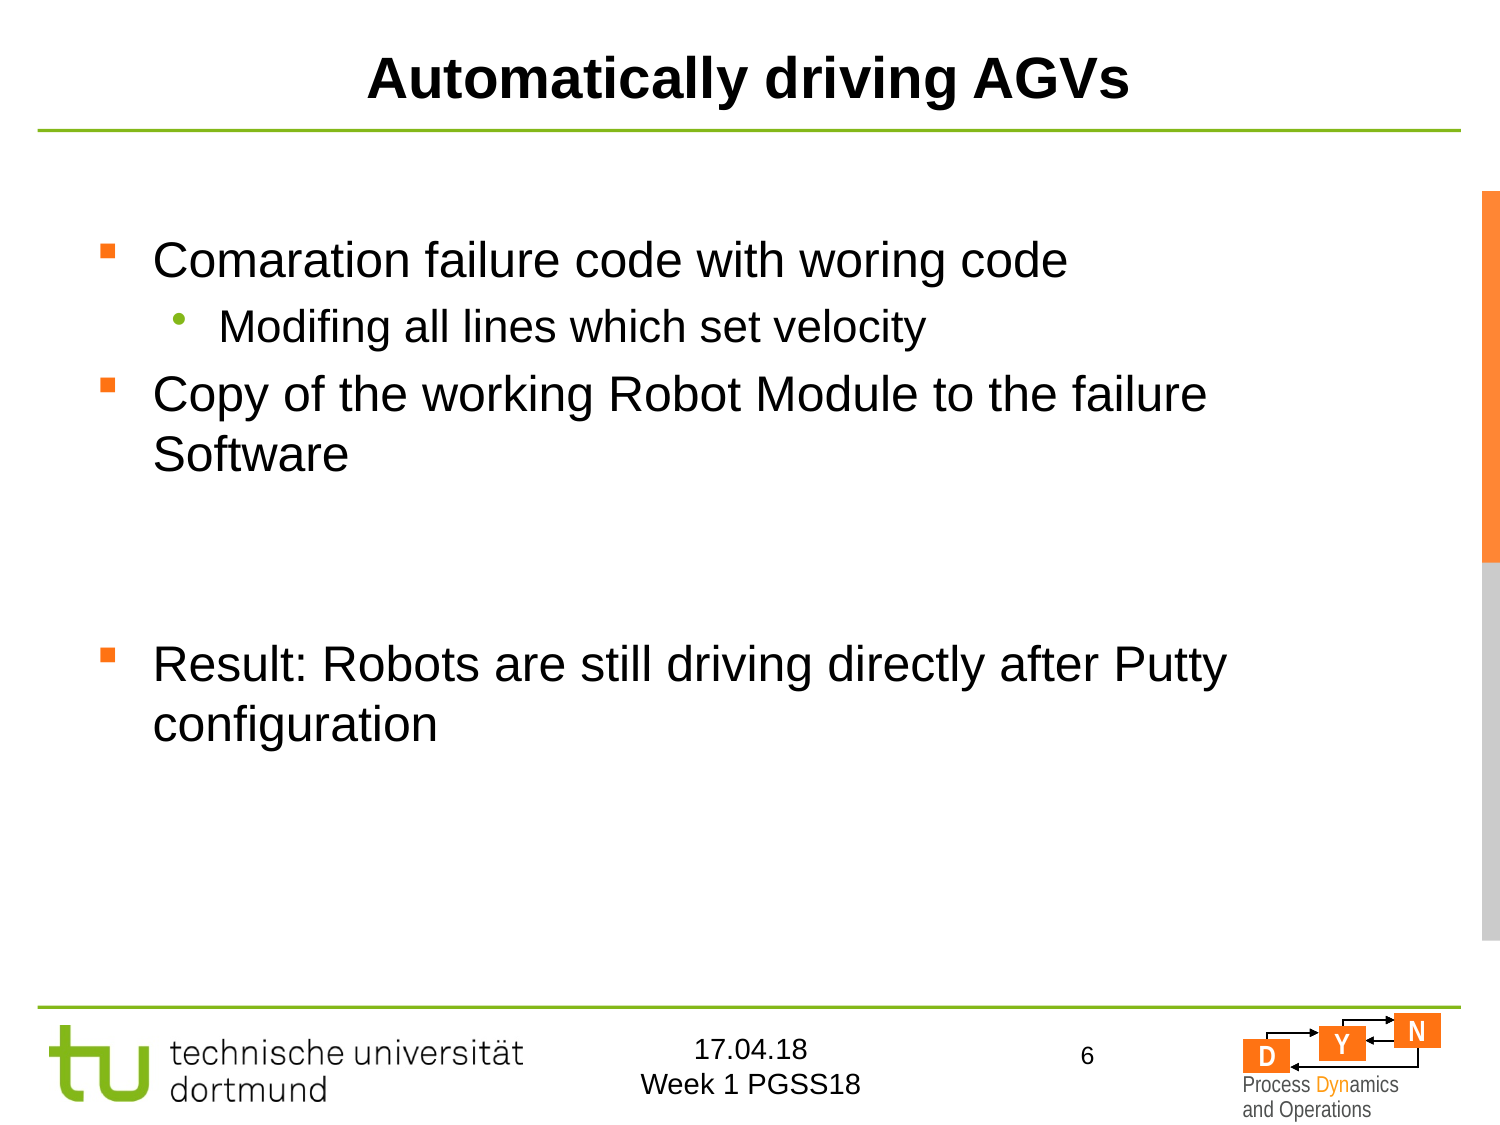

# Automatically driving AGVs
Comaration failure code with woring code
Modifing all lines which set velocity
Copy of the working Robot Module to the failure Software

Result: Robots are still driving directly after Putty configuration

6